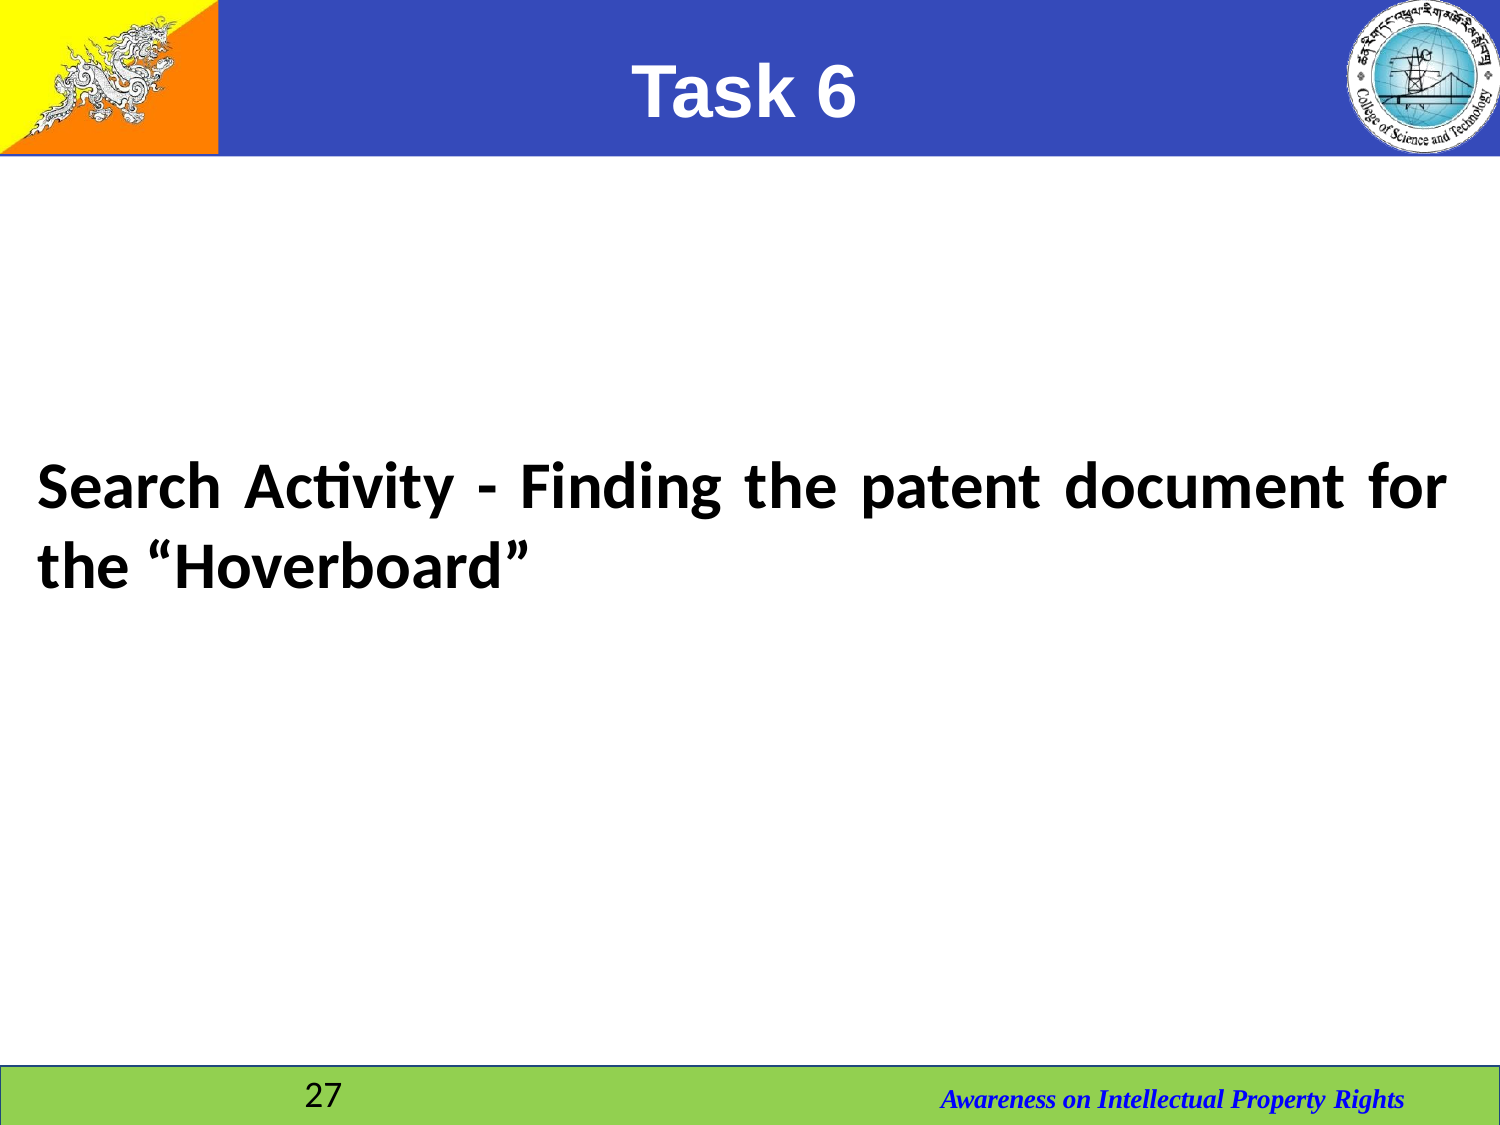

# Task 6
Search Activity - Finding the patent document for the “Hoverboard”

27
Awareness on Intellectual Property Rights